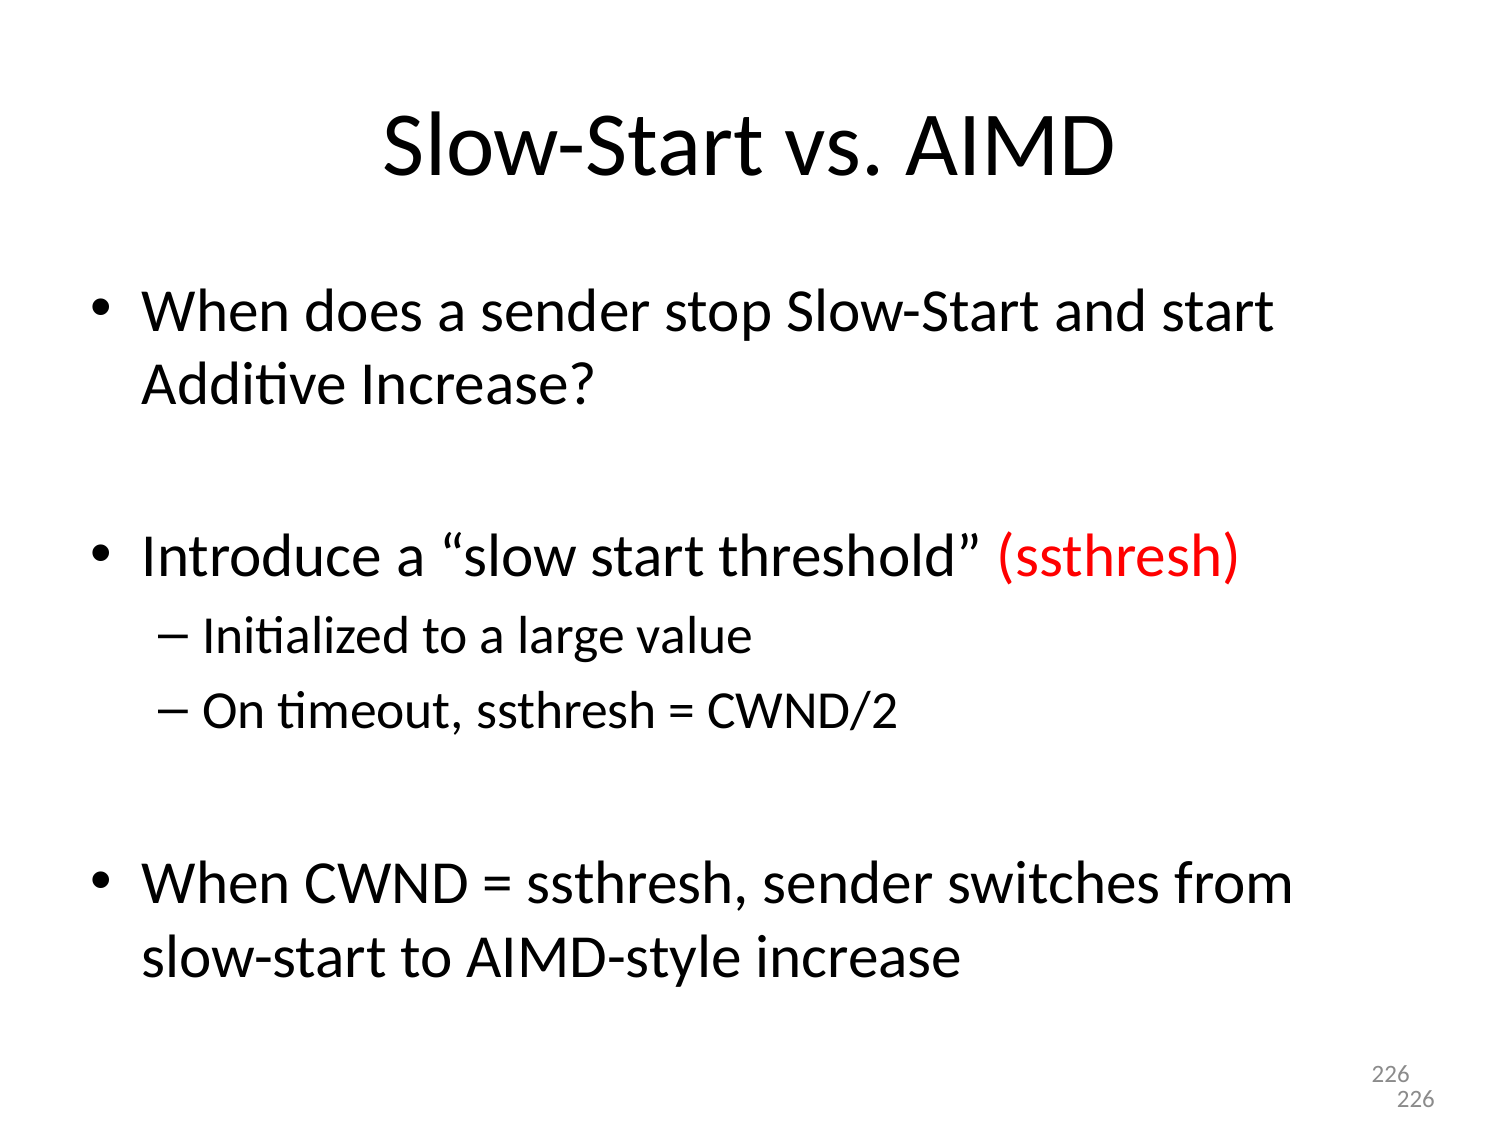

# Slow-Start vs. AIMD
When does a sender stop Slow-Start and start Additive Increase?

Introduce a “slow start threshold” (ssthresh)
Initialized to a large value
On timeout, ssthresh = CWND/2

When CWND = ssthresh, sender switches from slow-start to AIMD-style increase

226
226